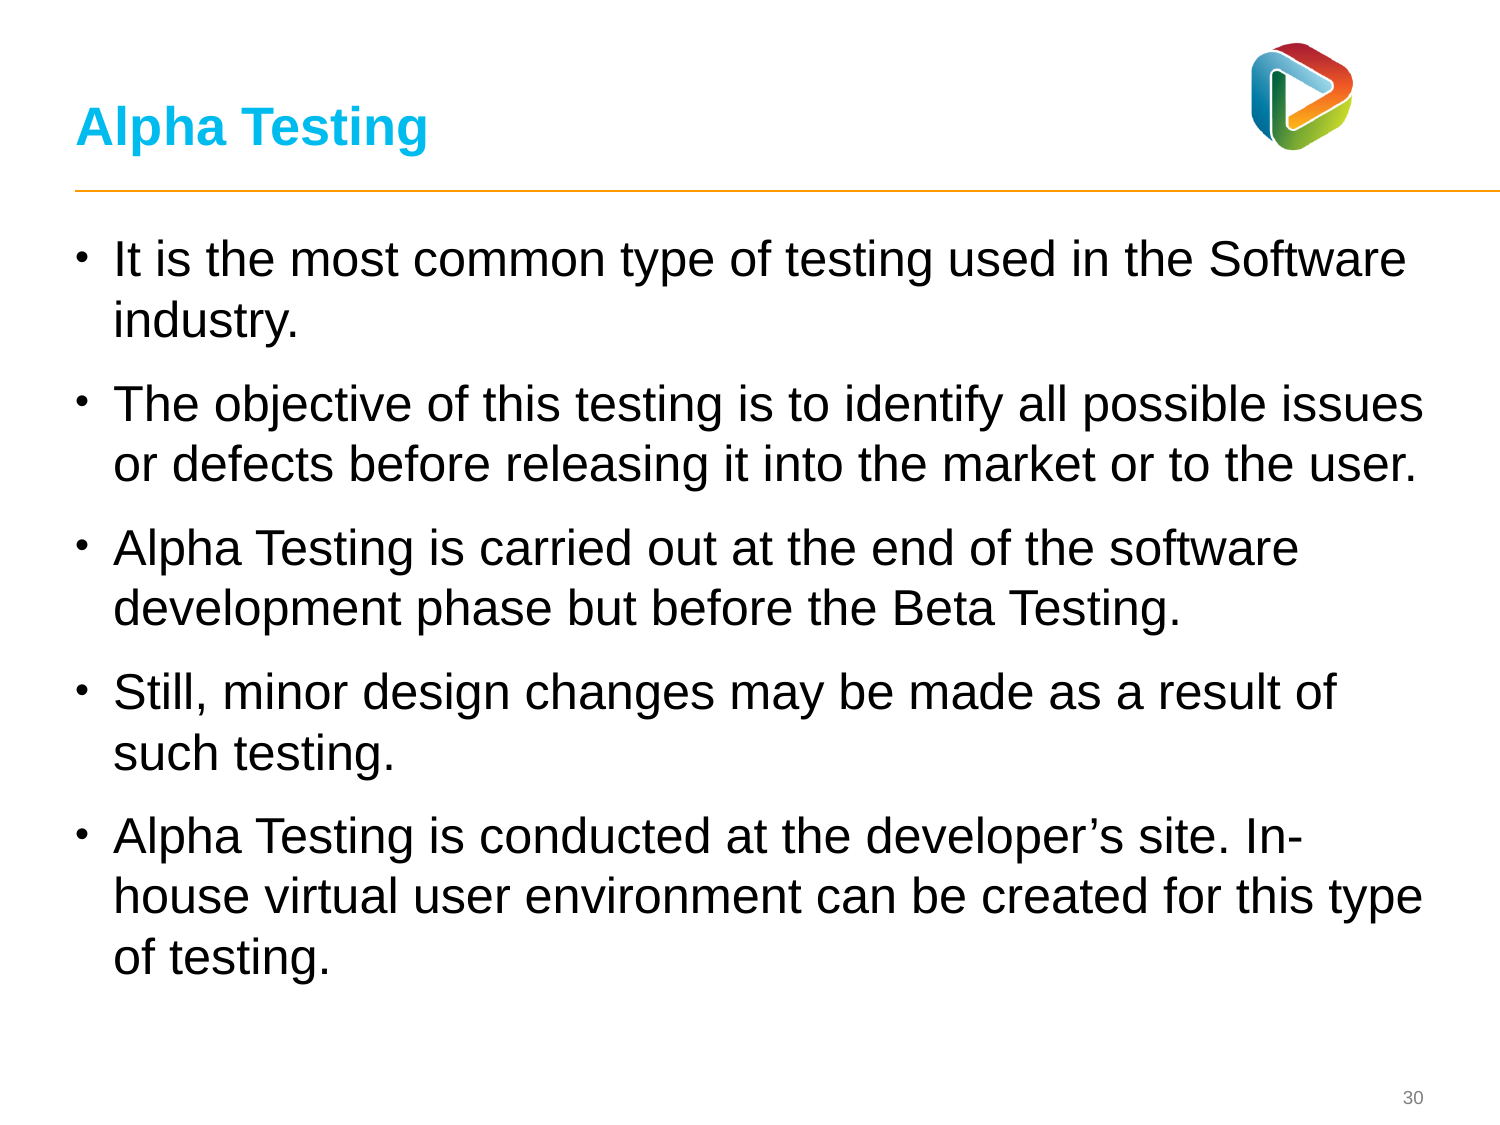

# Alpha Testing
It is the most common type of testing used in the Software industry.
The objective of this testing is to identify all possible issues or defects before releasing it into the market or to the user.
Alpha Testing is carried out at the end of the software development phase but before the Beta Testing.
Still, minor design changes may be made as a result of such testing.
Alpha Testing is conducted at the developer’s site. In-house virtual user environment can be created for this type of testing.